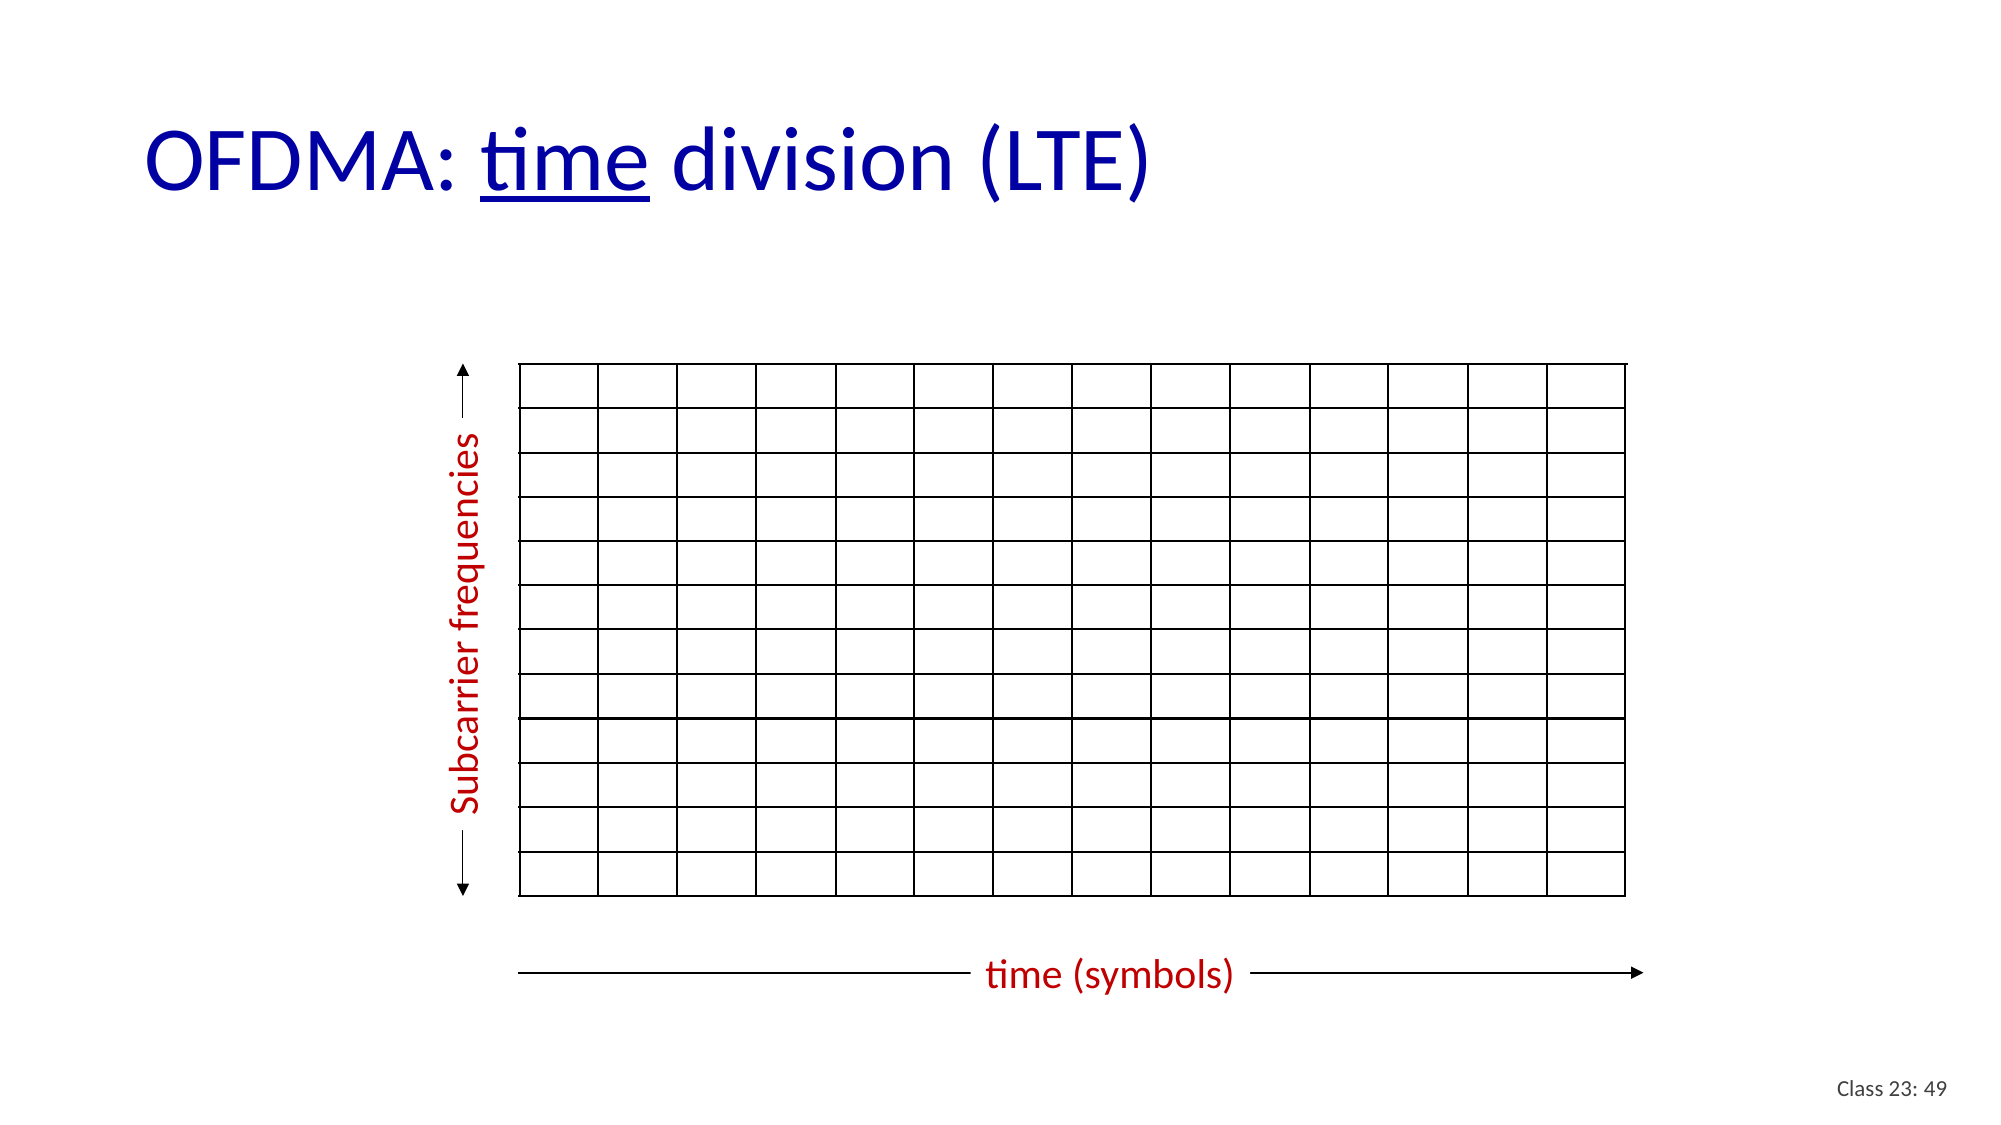

# OFDMA: time division (LTE)
Subcarrier frequencies
time (symbols)
Class 23: 49